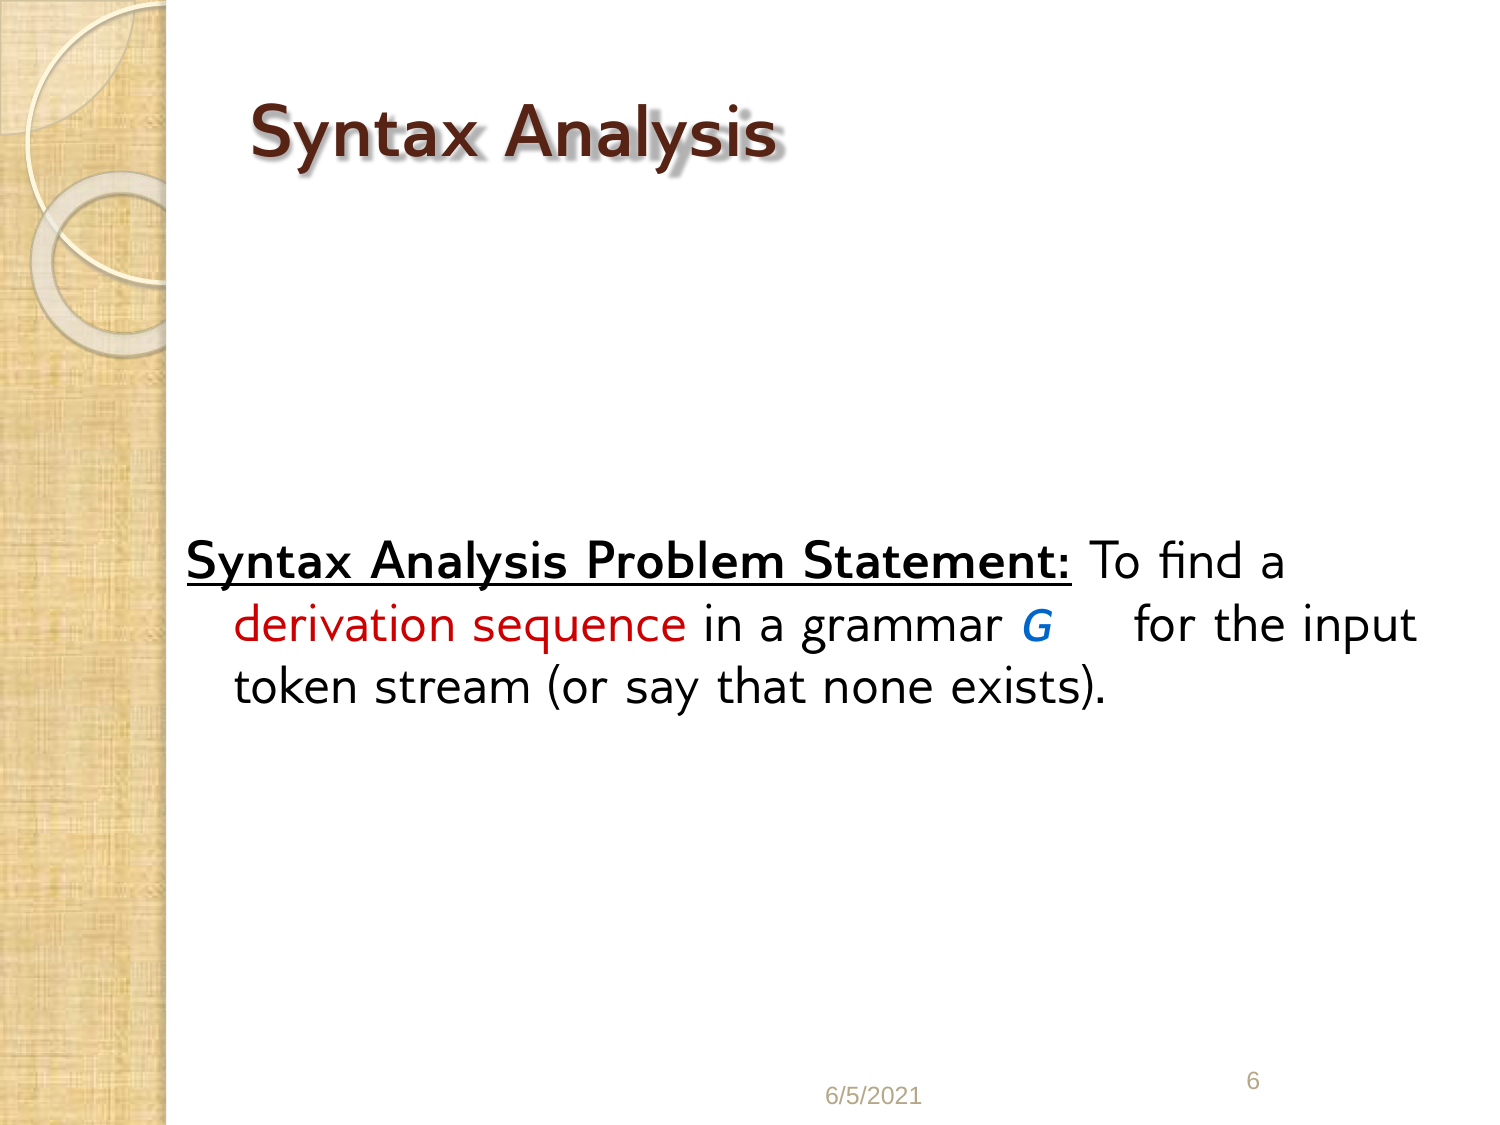

# Syntax Analysis
Syntax Analysis Problem Statement: To find a derivation sequence in a grammar G	for the input token stream (or say that none exists).
6
6/5/2021